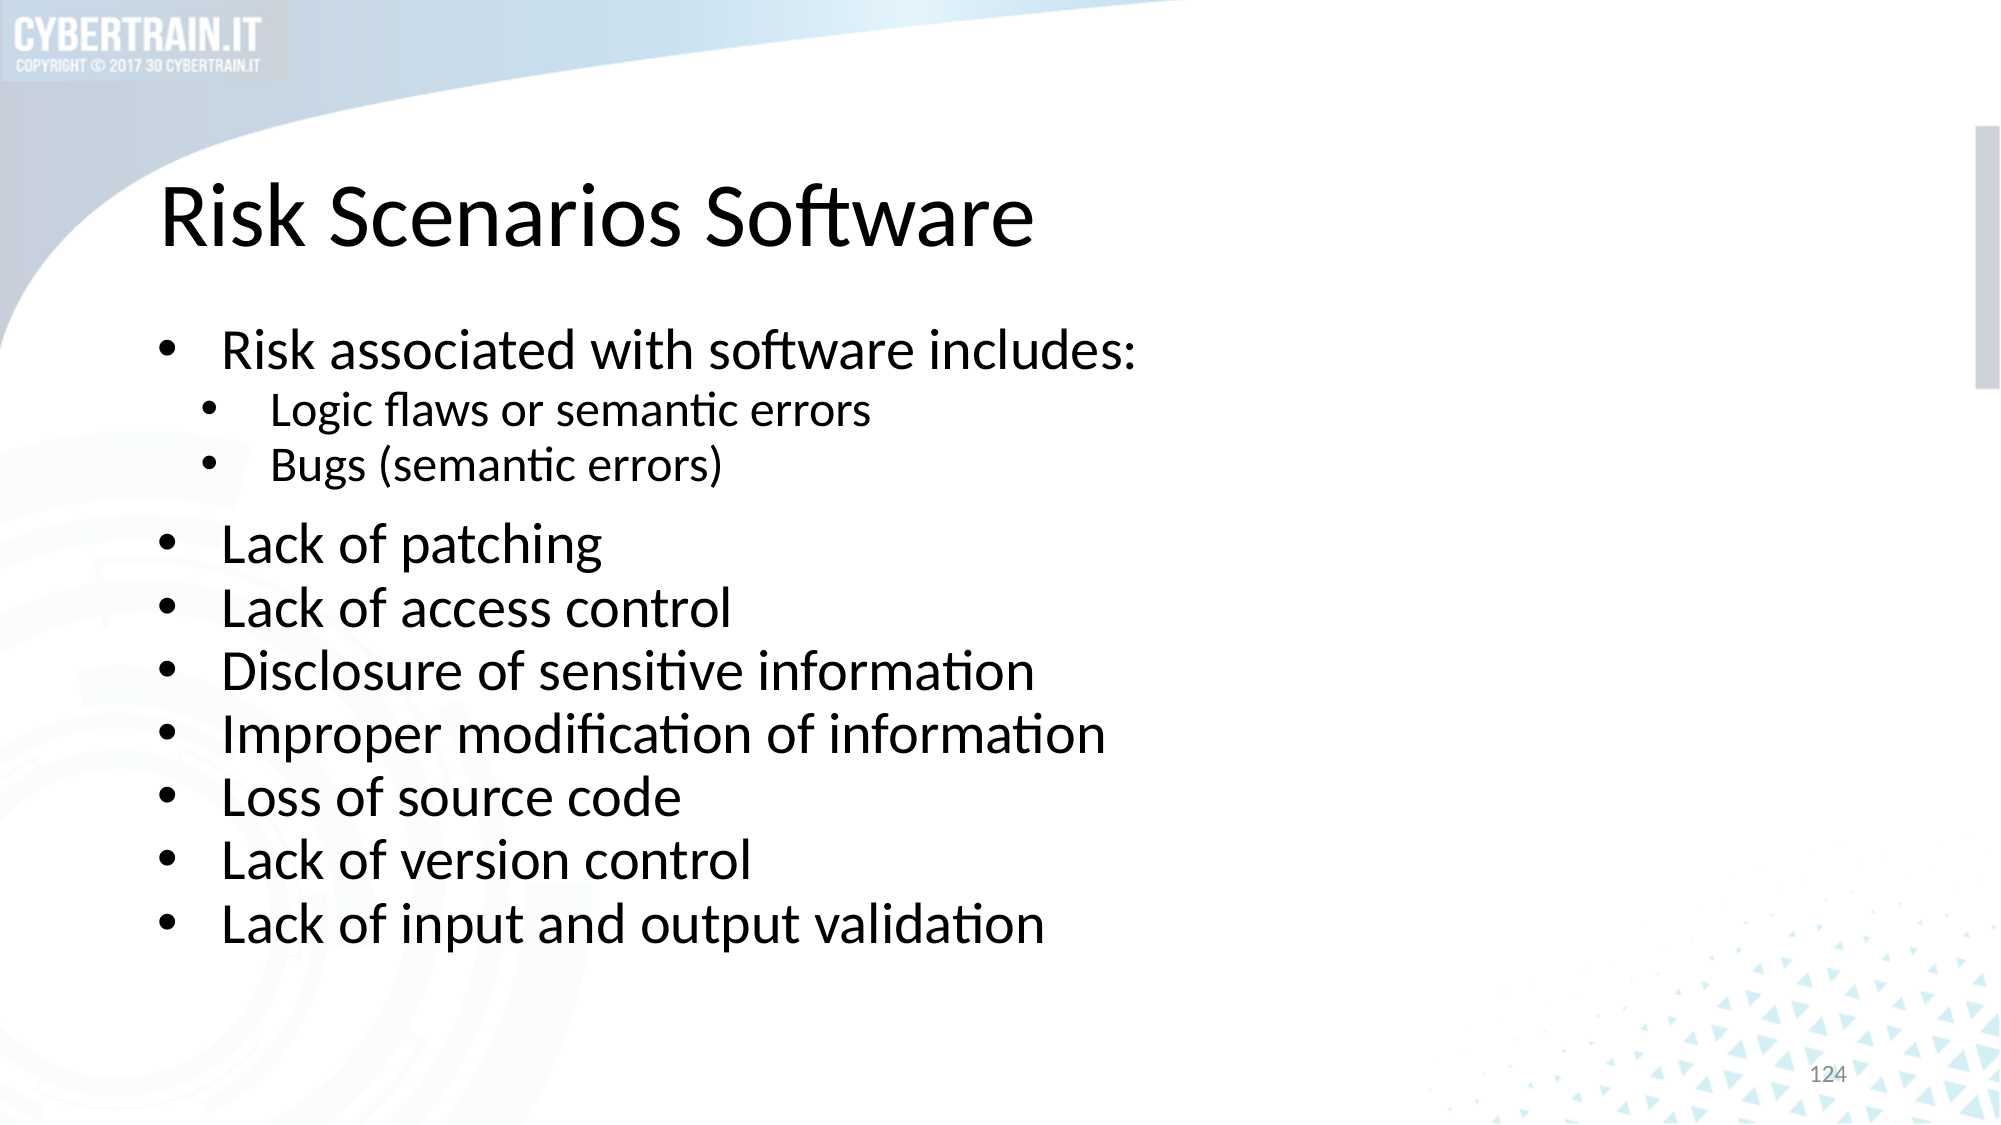

# Risk Scenarios Software

Risk associated with software includes:
Logic flaws or semantic errors
Bugs (semantic errors)
Lack of patching
Lack of access control
Disclosure of sensitive information
Improper modification of information
Loss of source code
Lack of version control
Lack of input and output validation

124